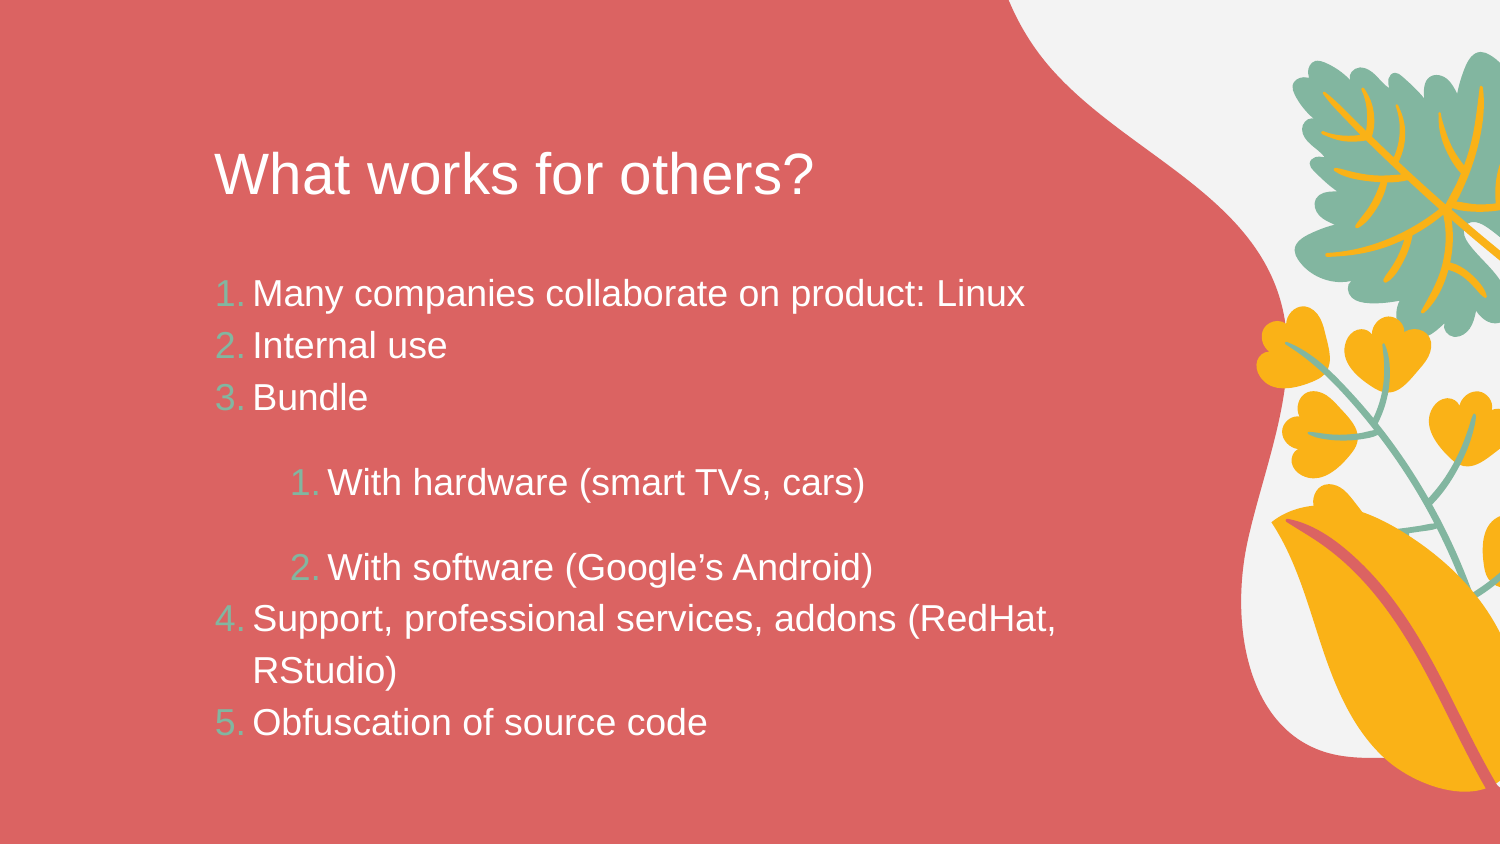

# What works for others?
Many companies collaborate on product: Linux
Internal use
Bundle
With hardware (smart TVs, cars)
With software (Google’s Android)
Support, professional services, addons (RedHat, RStudio)
Obfuscation of source code